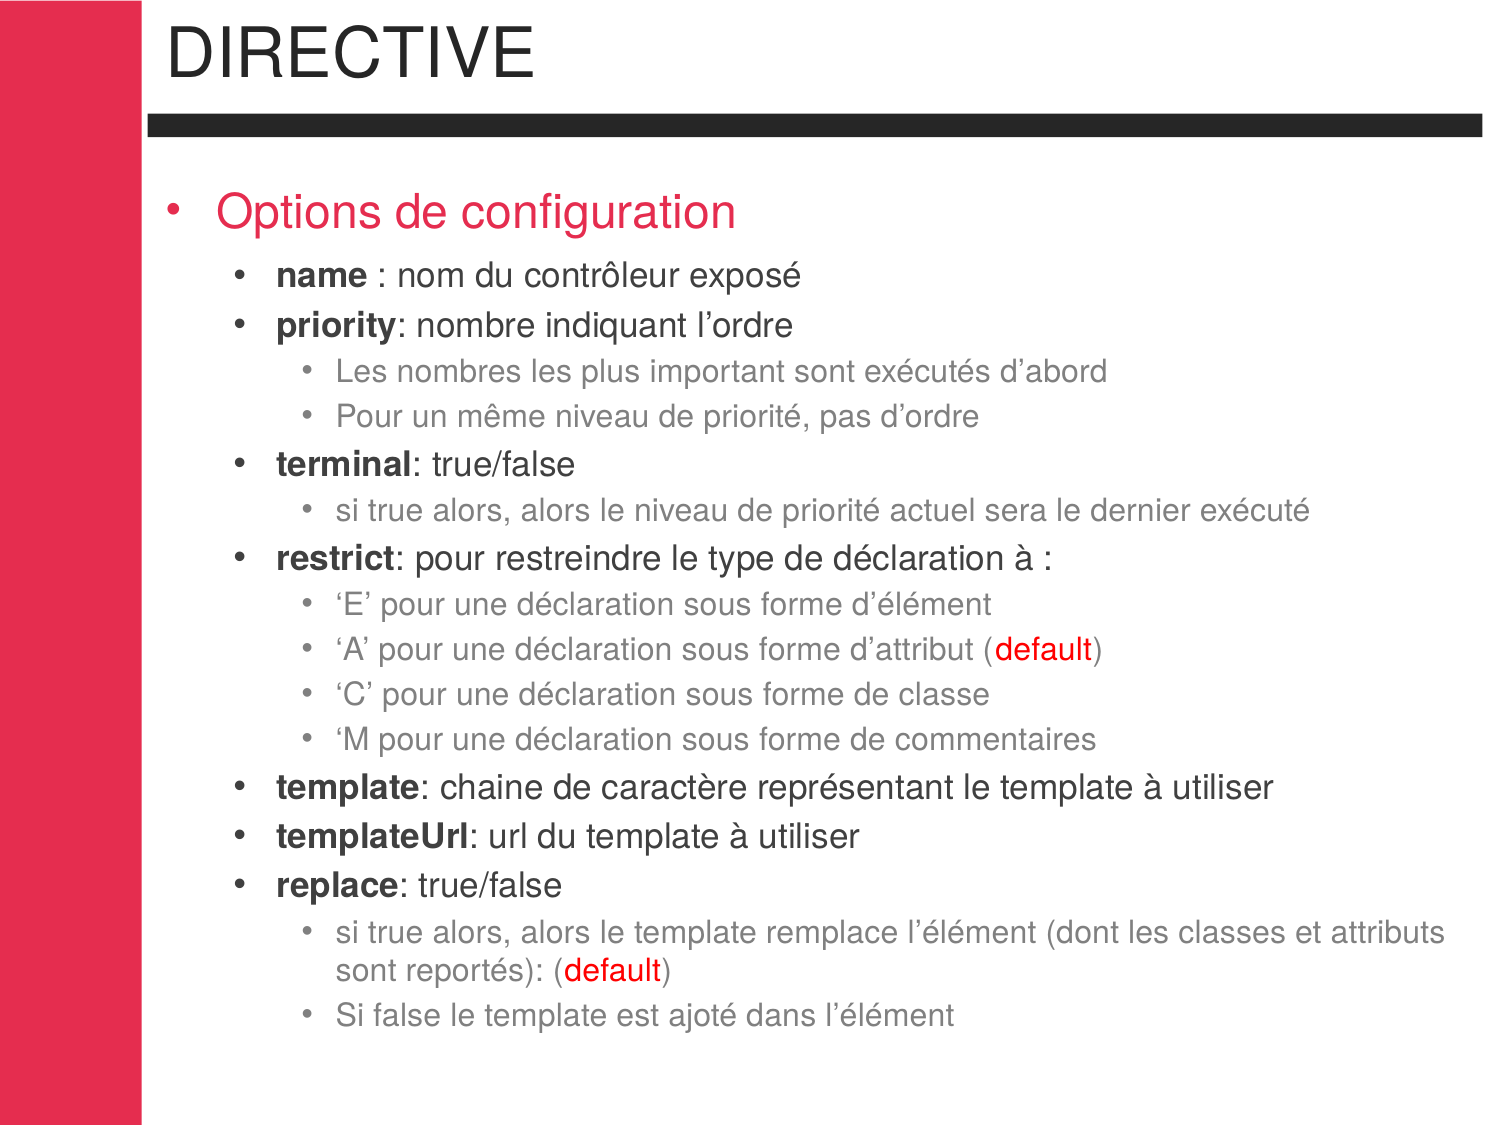

# directive
Options de configuration
name : nom du contrôleur exposé
priority: nombre indiquant l’ordre
Les nombres les plus important sont exécutés d’abord
Pour un même niveau de priorité, pas d’ordre
terminal: true/false
si true alors, alors le niveau de priorité actuel sera le dernier exécuté
restrict: pour restreindre le type de déclaration à :
‘E’ pour une déclaration sous forme d’élément
‘A’ pour une déclaration sous forme d’attribut (default)
‘C’ pour une déclaration sous forme de classe
‘M pour une déclaration sous forme de commentaires
template: chaine de caractère représentant le template à utiliser
templateUrl: url du template à utiliser
replace: true/false
si true alors, alors le template remplace l’élément (dont les classes et attributs sont reportés): (default)
Si false le template est ajoté dans l’élément